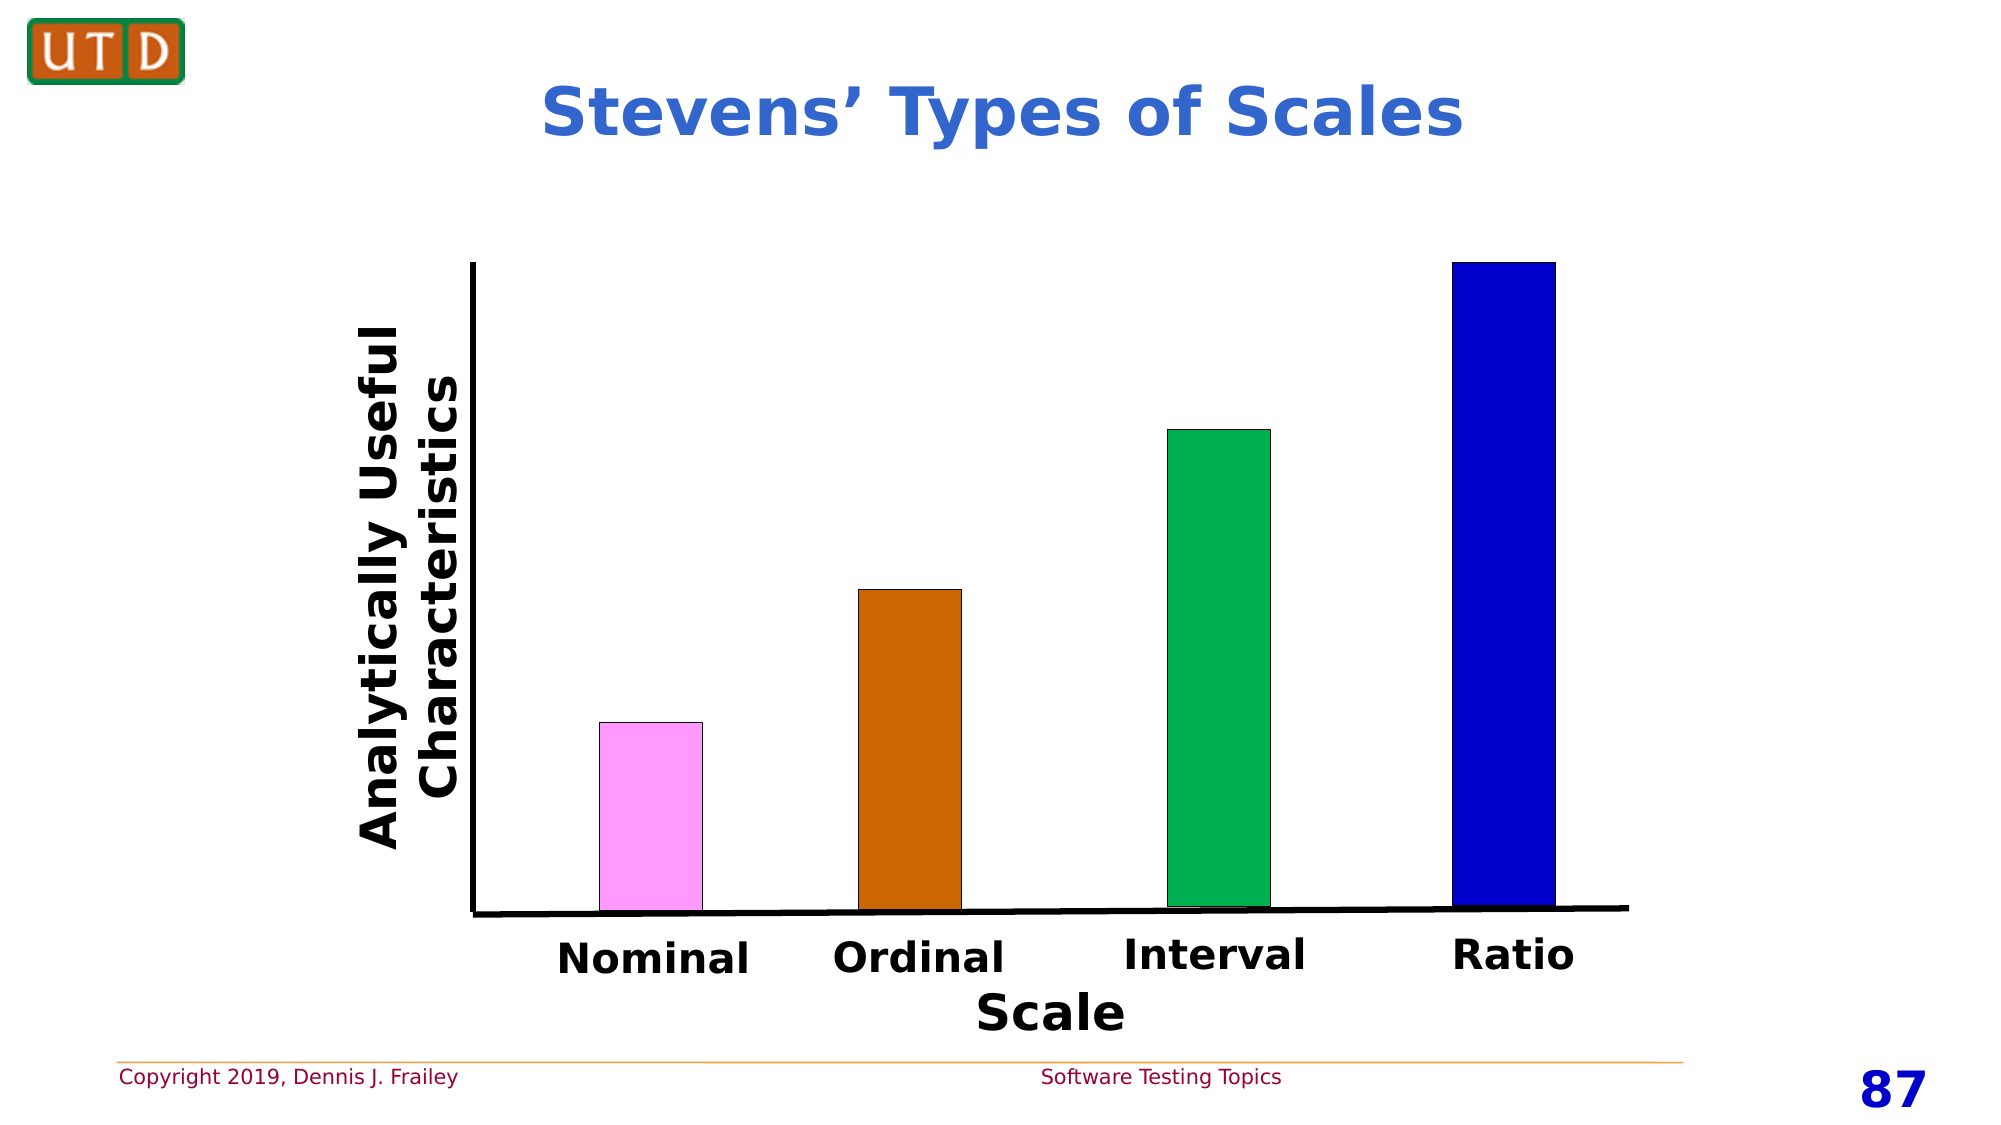

# Stevens’ Types of Scales

Analytically Useful Characteristics

Interval
Ratio
Ordinal
Nominal
Scale